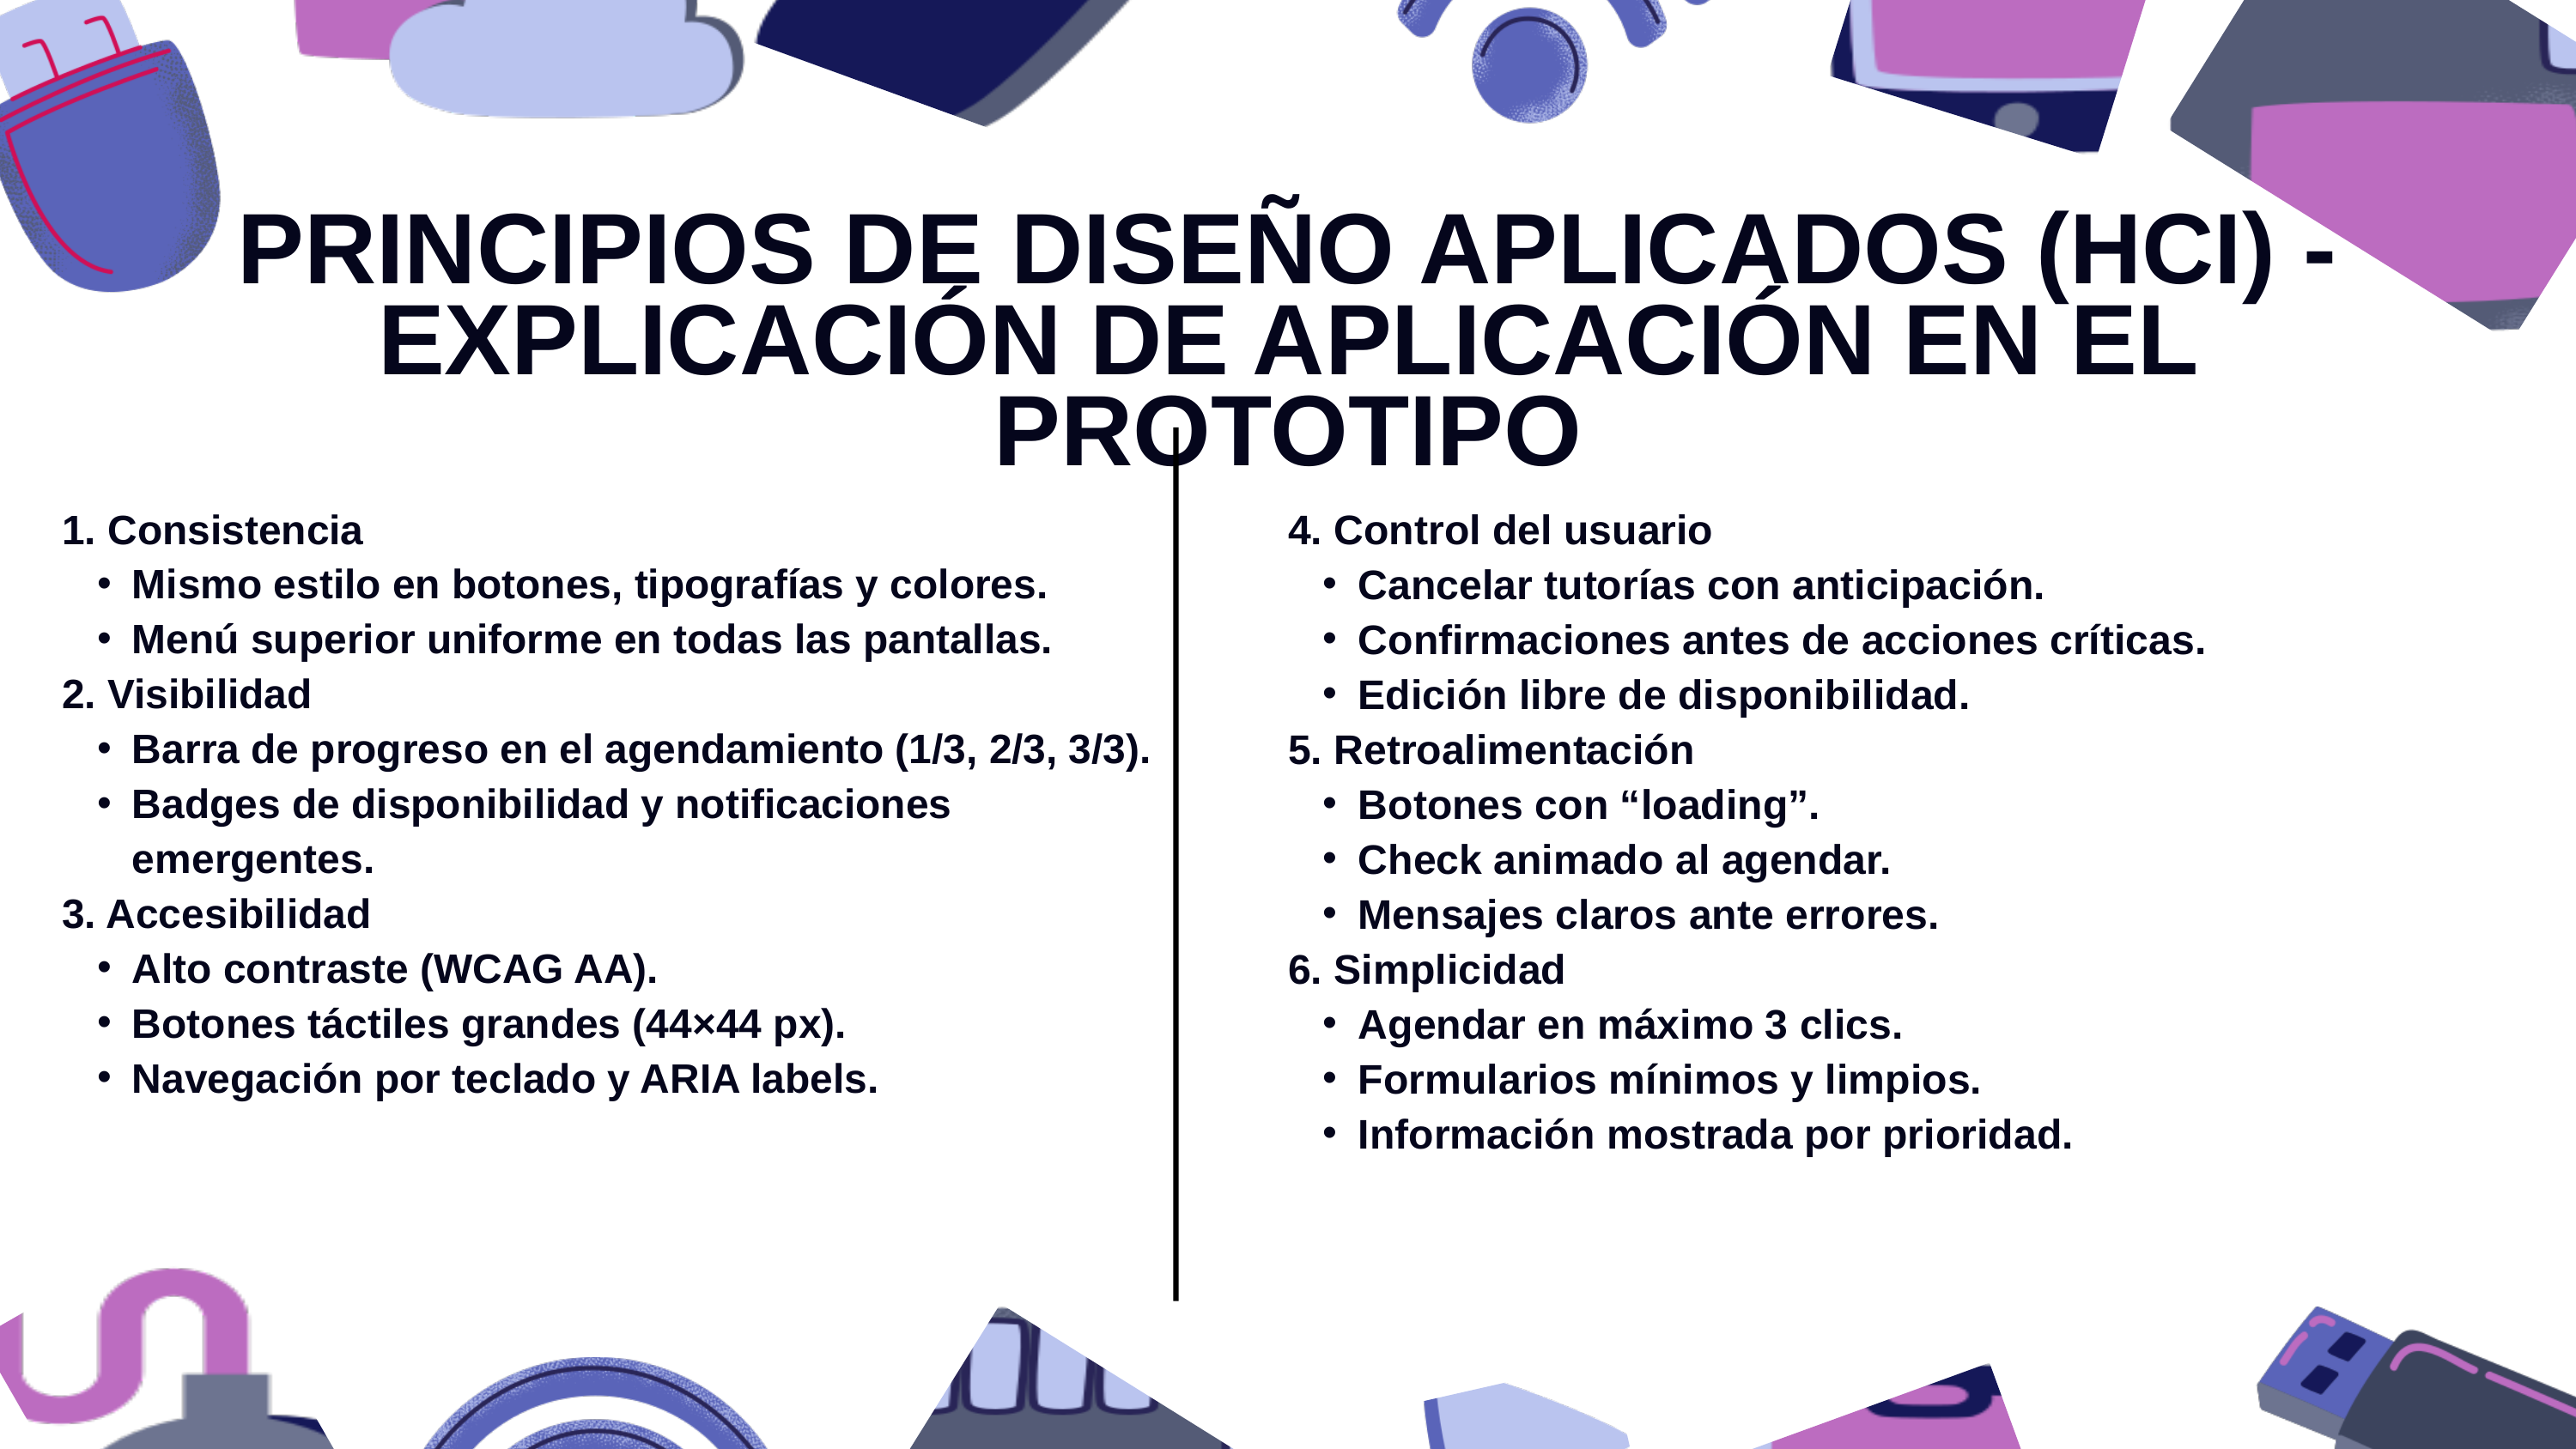

PRINCIPIOS DE DISEÑO APLICADOS (HCI) - EXPLICACIÓN DE APLICACIÓN EN EL PROTOTIPO

1. Consistencia
Mismo estilo en botones, tipografías y colores.
Menú superior uniforme en todas las pantallas.
2. Visibilidad
Barra de progreso en el agendamiento (1/3, 2/3, 3/3).
Badges de disponibilidad y notificaciones emergentes.
3. Accesibilidad
Alto contraste (WCAG AA).
Botones táctiles grandes (44×44 px).
Navegación por teclado y ARIA labels.
4. Control del usuario
Cancelar tutorías con anticipación.
Confirmaciones antes de acciones críticas.
Edición libre de disponibilidad.
5. Retroalimentación
Botones con “loading”.
Check animado al agendar.
Mensajes claros ante errores.
6. Simplicidad
Agendar en máximo 3 clics.
Formularios mínimos y limpios.
Información mostrada por prioridad.